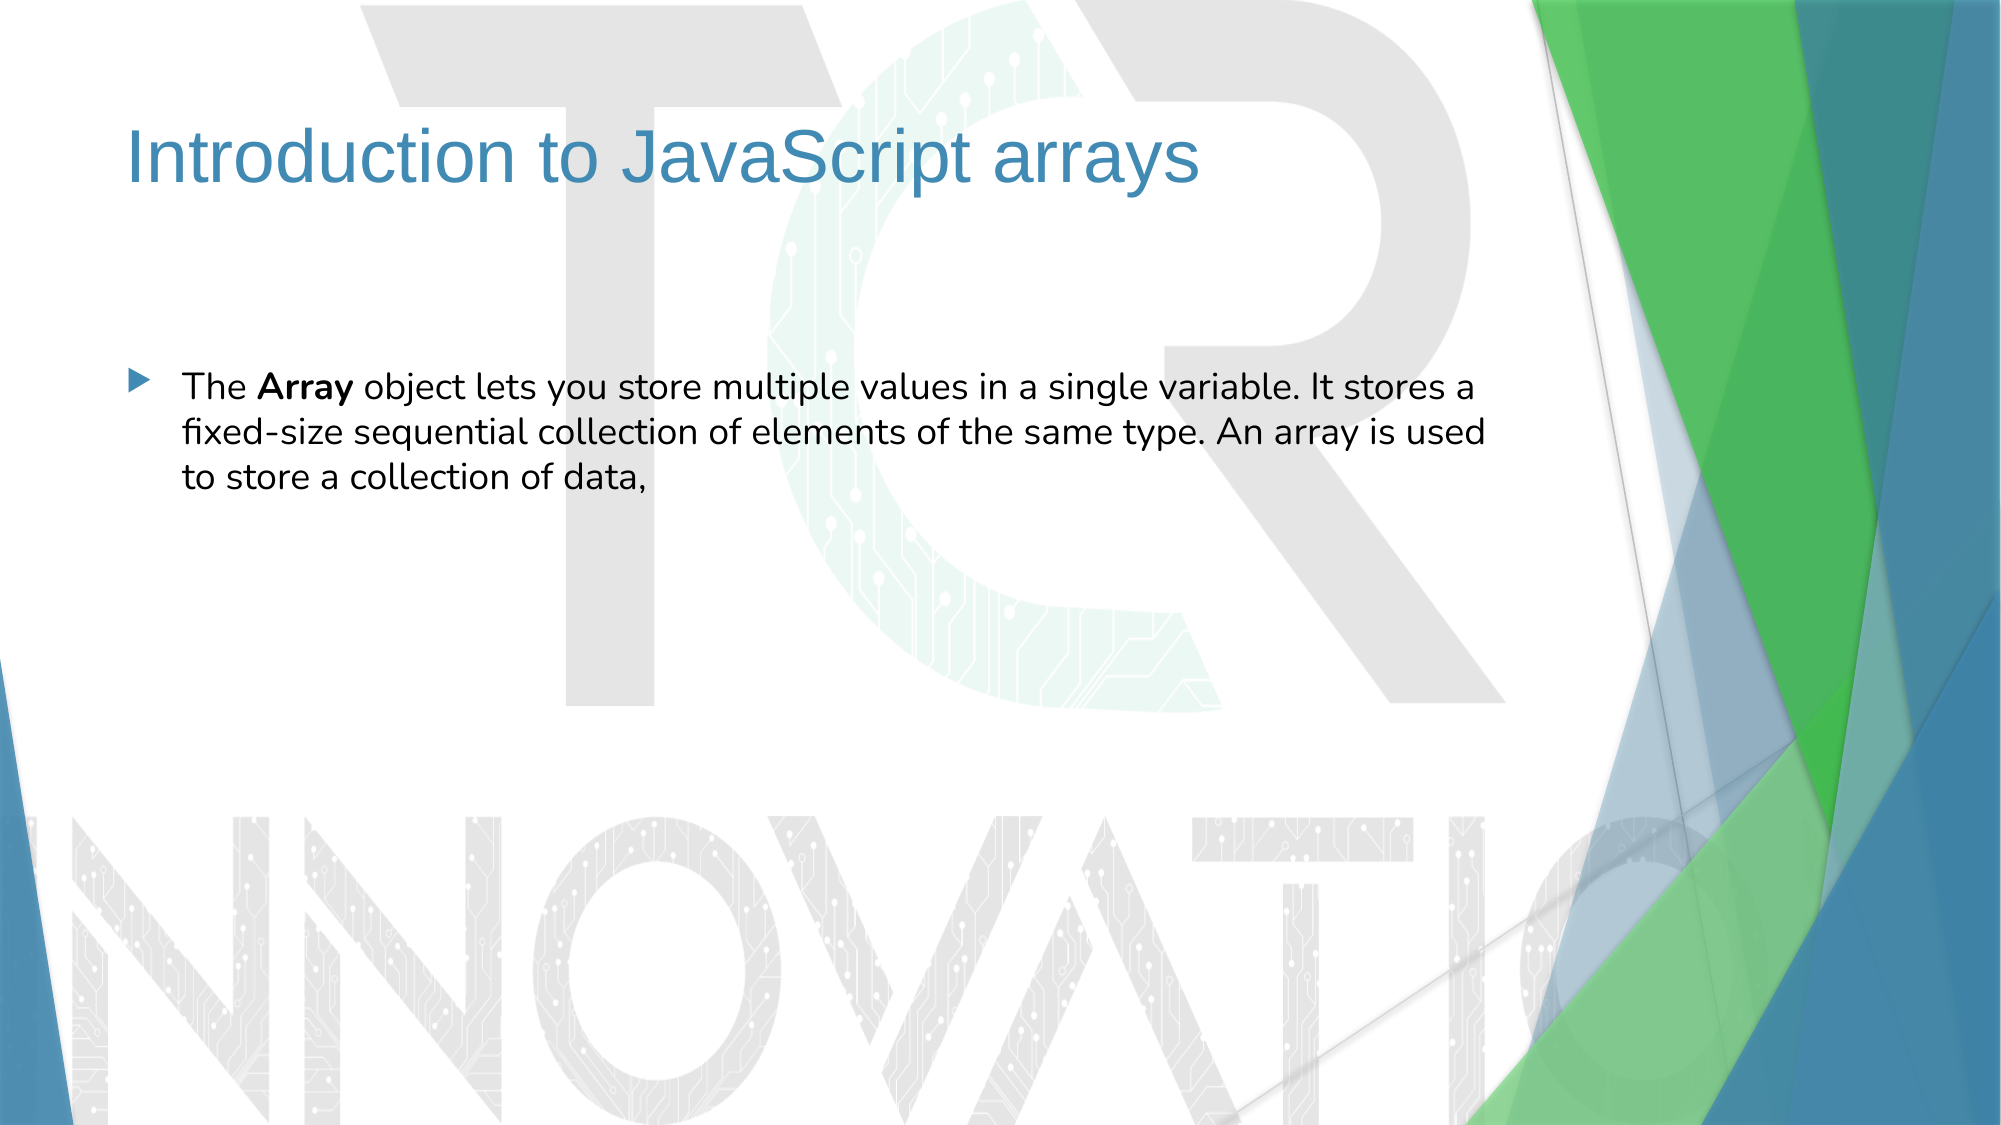

# Introduction to JavaScript arrays
The Array object lets you store multiple values in a single variable. It stores a fixed-size sequential collection of elements of the same type. An array is used to store a collection of data,